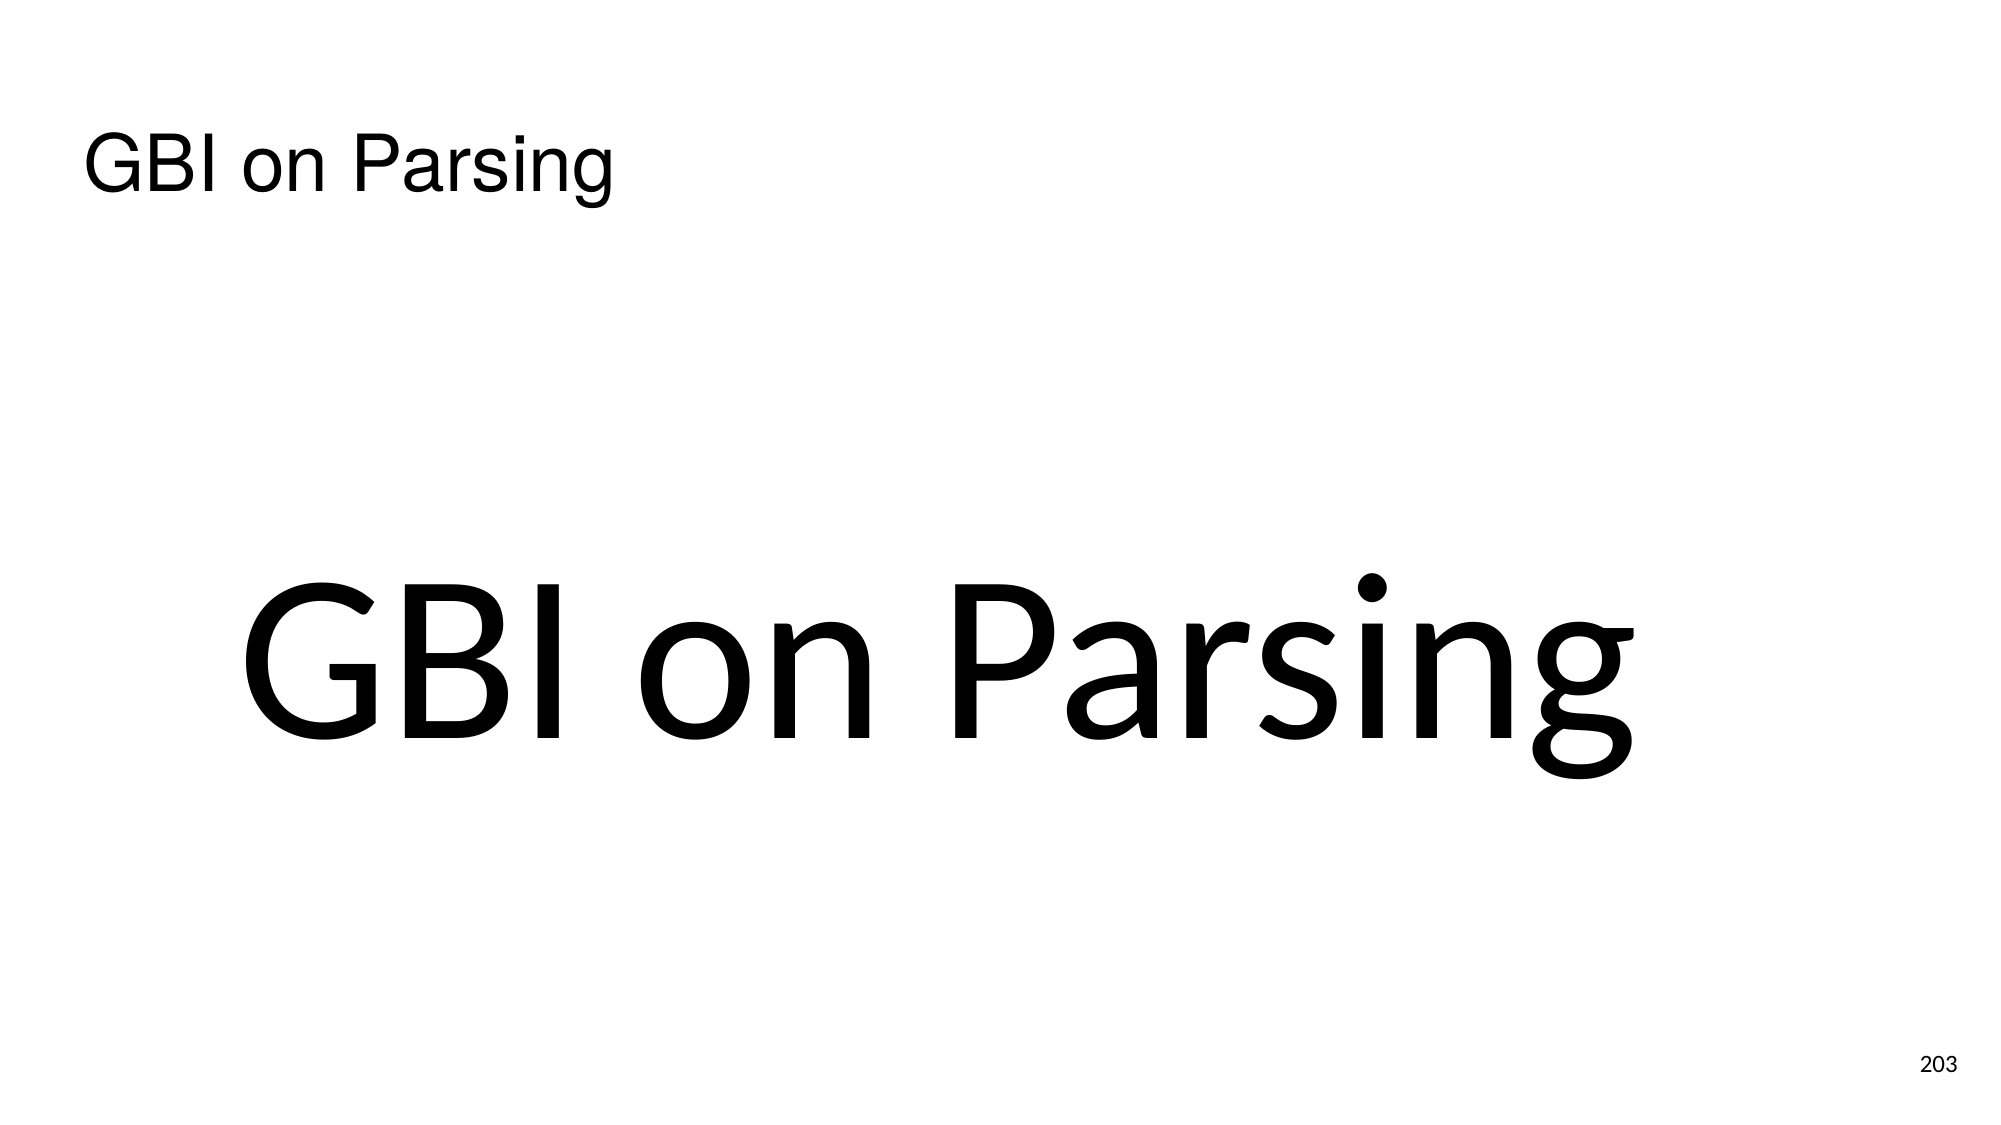

# GBI on Parsing

GBI on Parsing
203